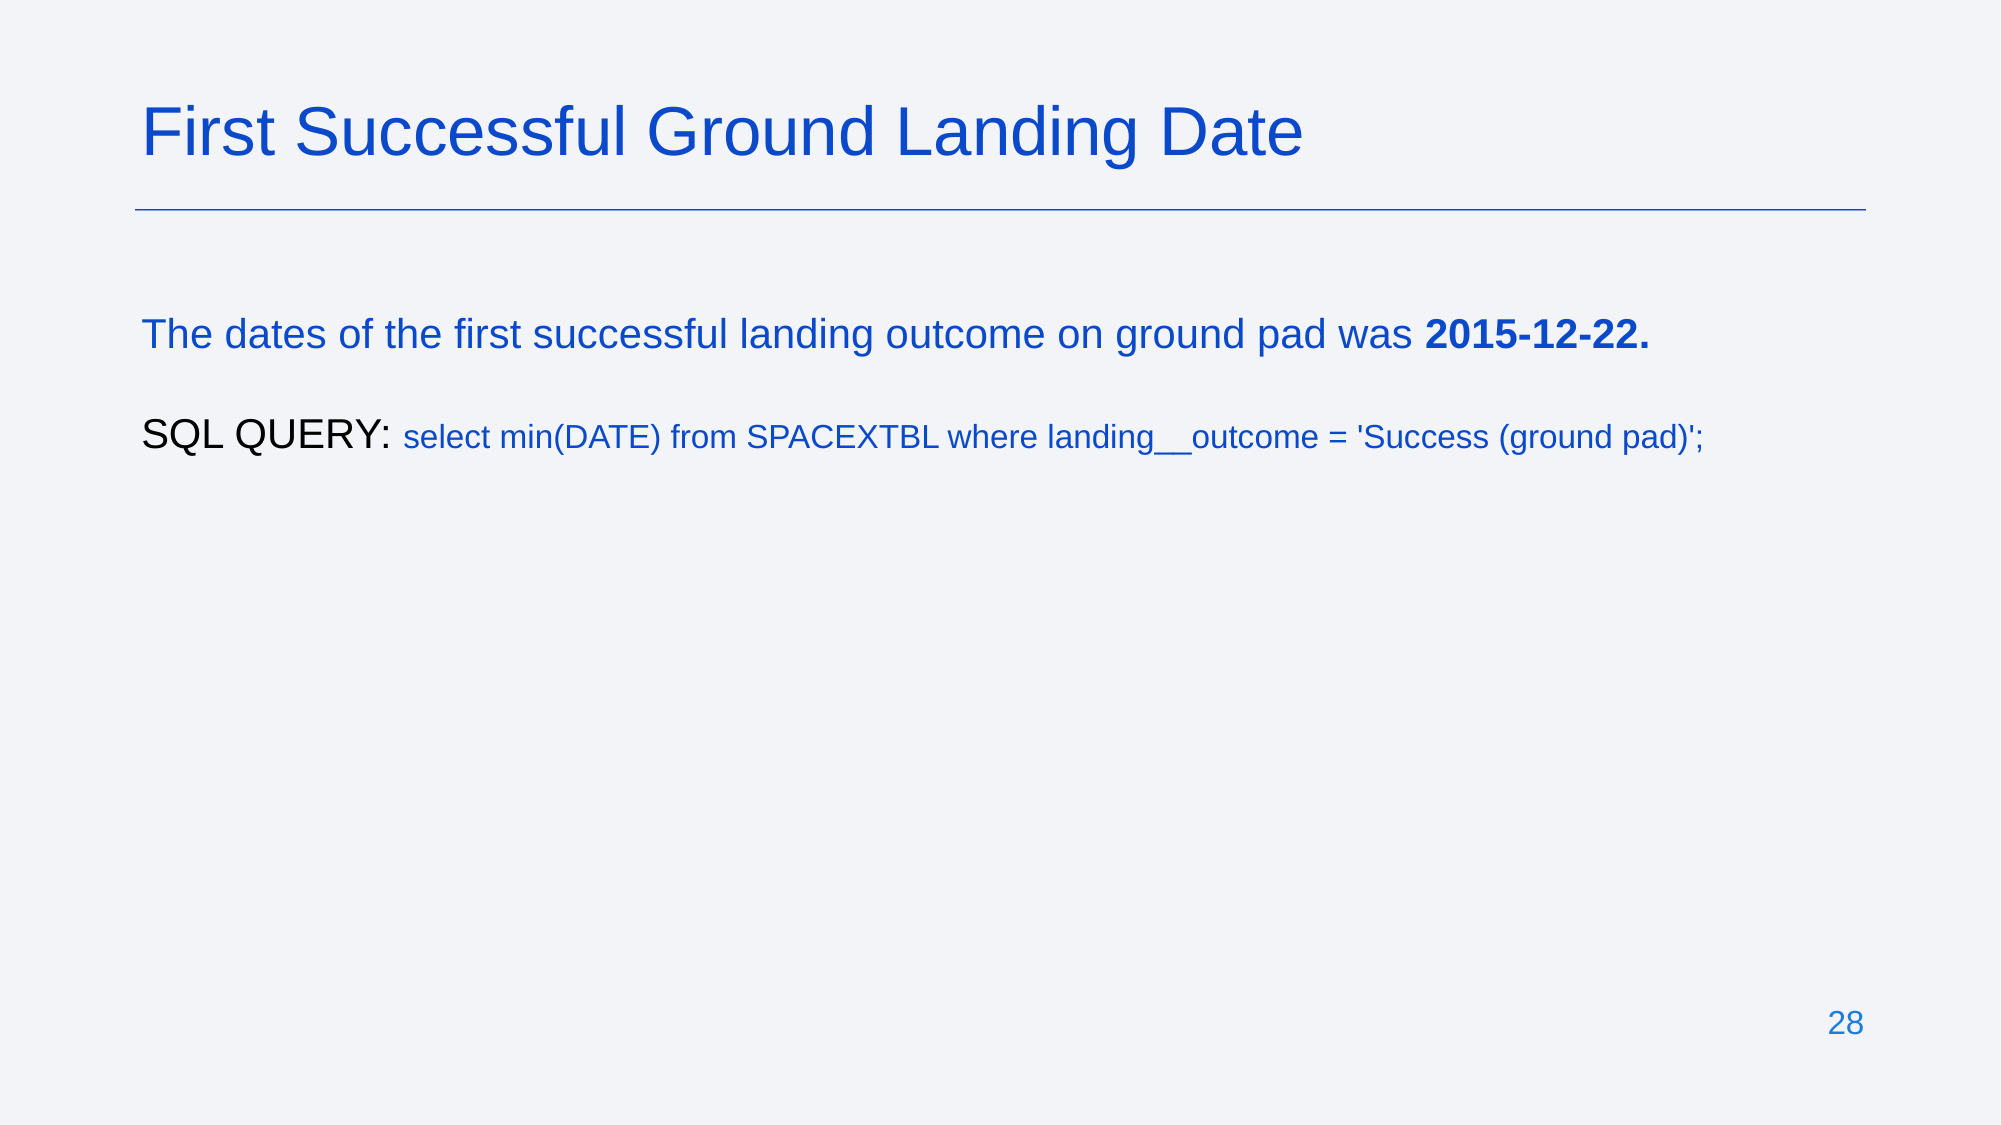

First Successful Ground Landing Date
The dates of the first successful landing outcome on ground pad was 2015-12-22.

SQL QUERY: select min(DATE) from SPACEXTBL where landing__outcome = 'Success (ground pad)';
28